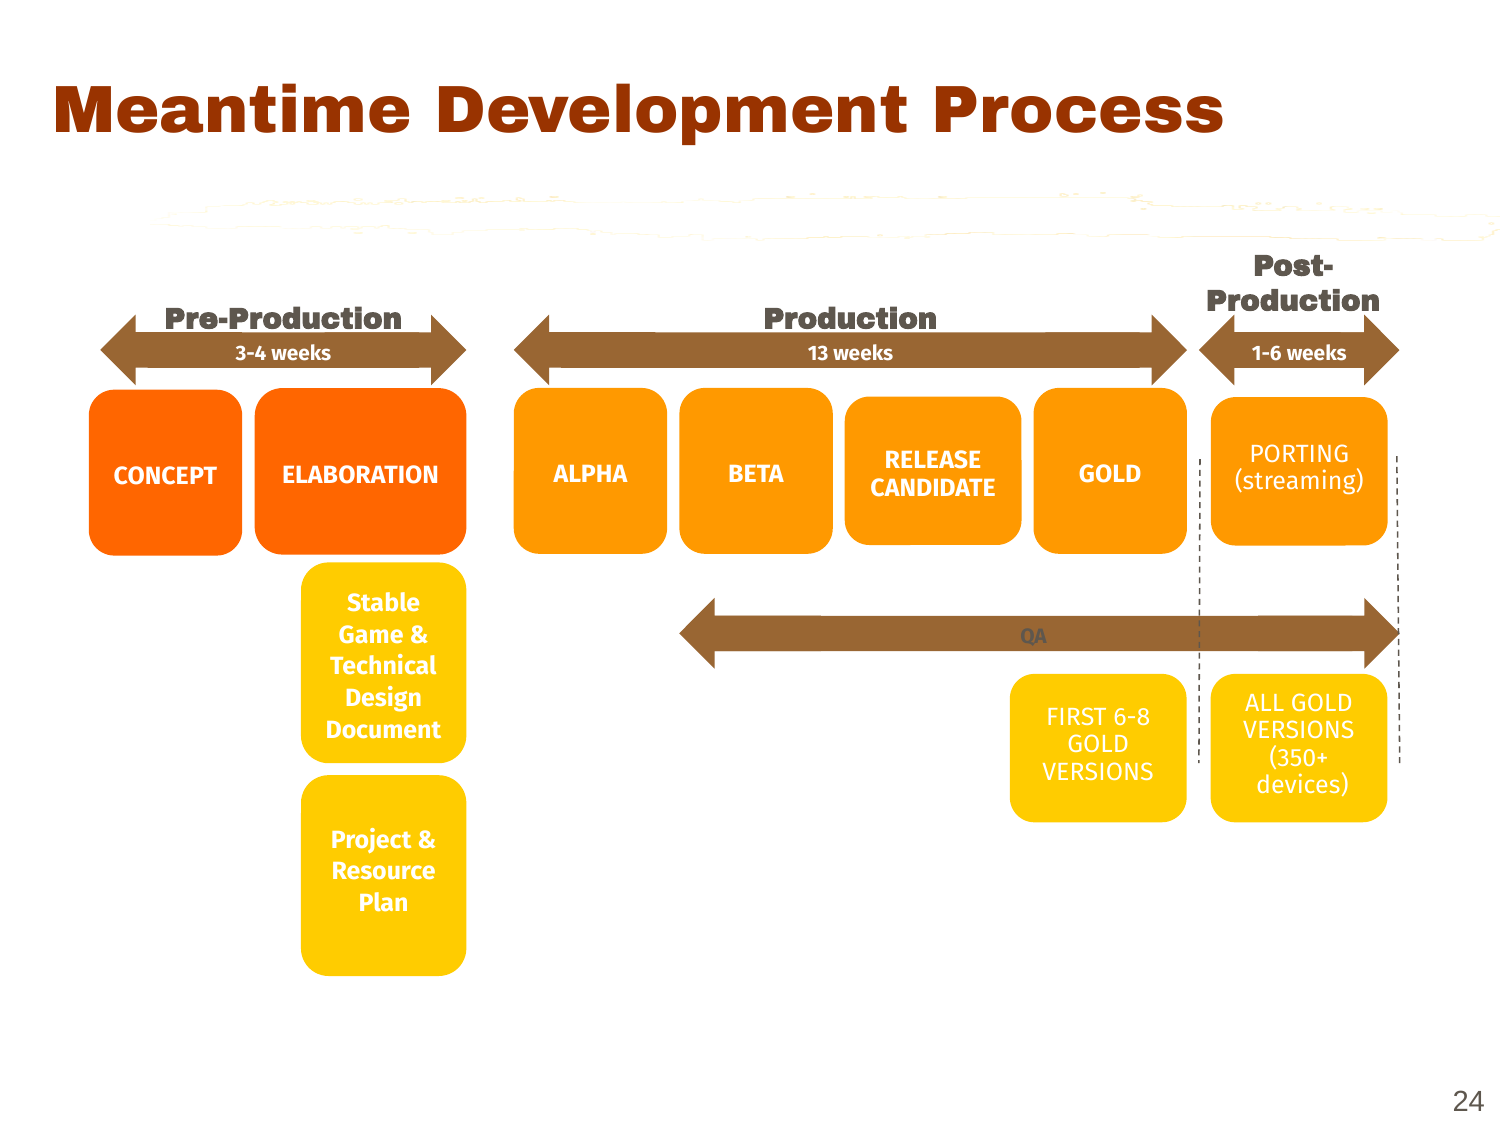

# Meantime Development Process
Post-Production
Pre-Production
Production

3-4 weeks
13 weeks
1-6 weeks

ELABORATION

ALPHA

BETA

GOLD

CONCEPT

RELEASE
CANDIDATE

PORTING
(streaming)

Stable
Game &
Technical
Design
Document

QA
FIRST 6-8
GOLD
VERSIONS
ALL GOLD
VERSIONS
(350+
 devices)
Project &
Resource
Plan
24